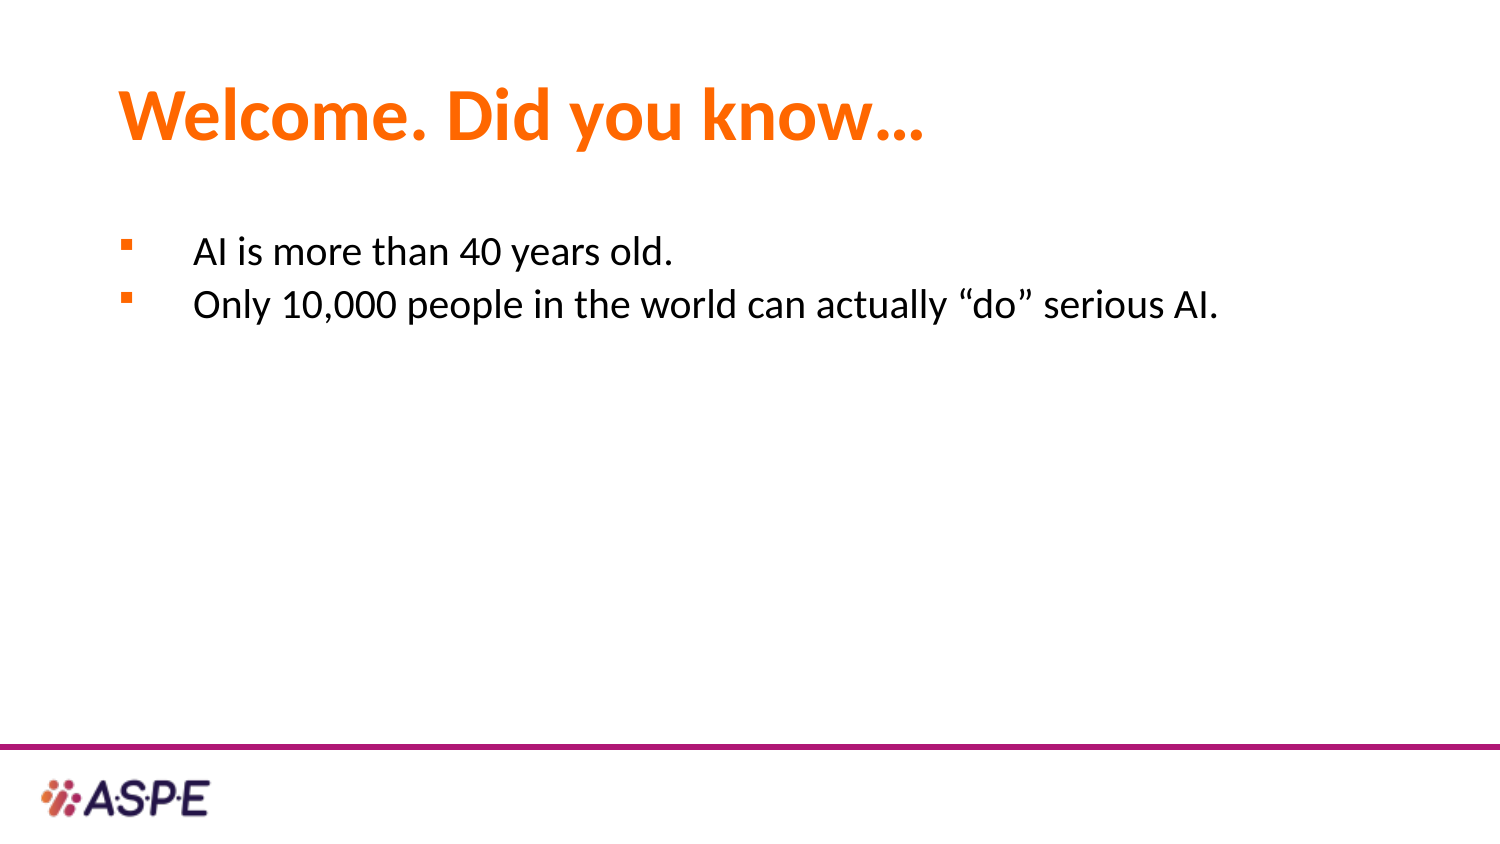

# Welcome. Did you know…
AI is more than 40 years old.
Only 10,000 people in the world can actually “do” serious AI.